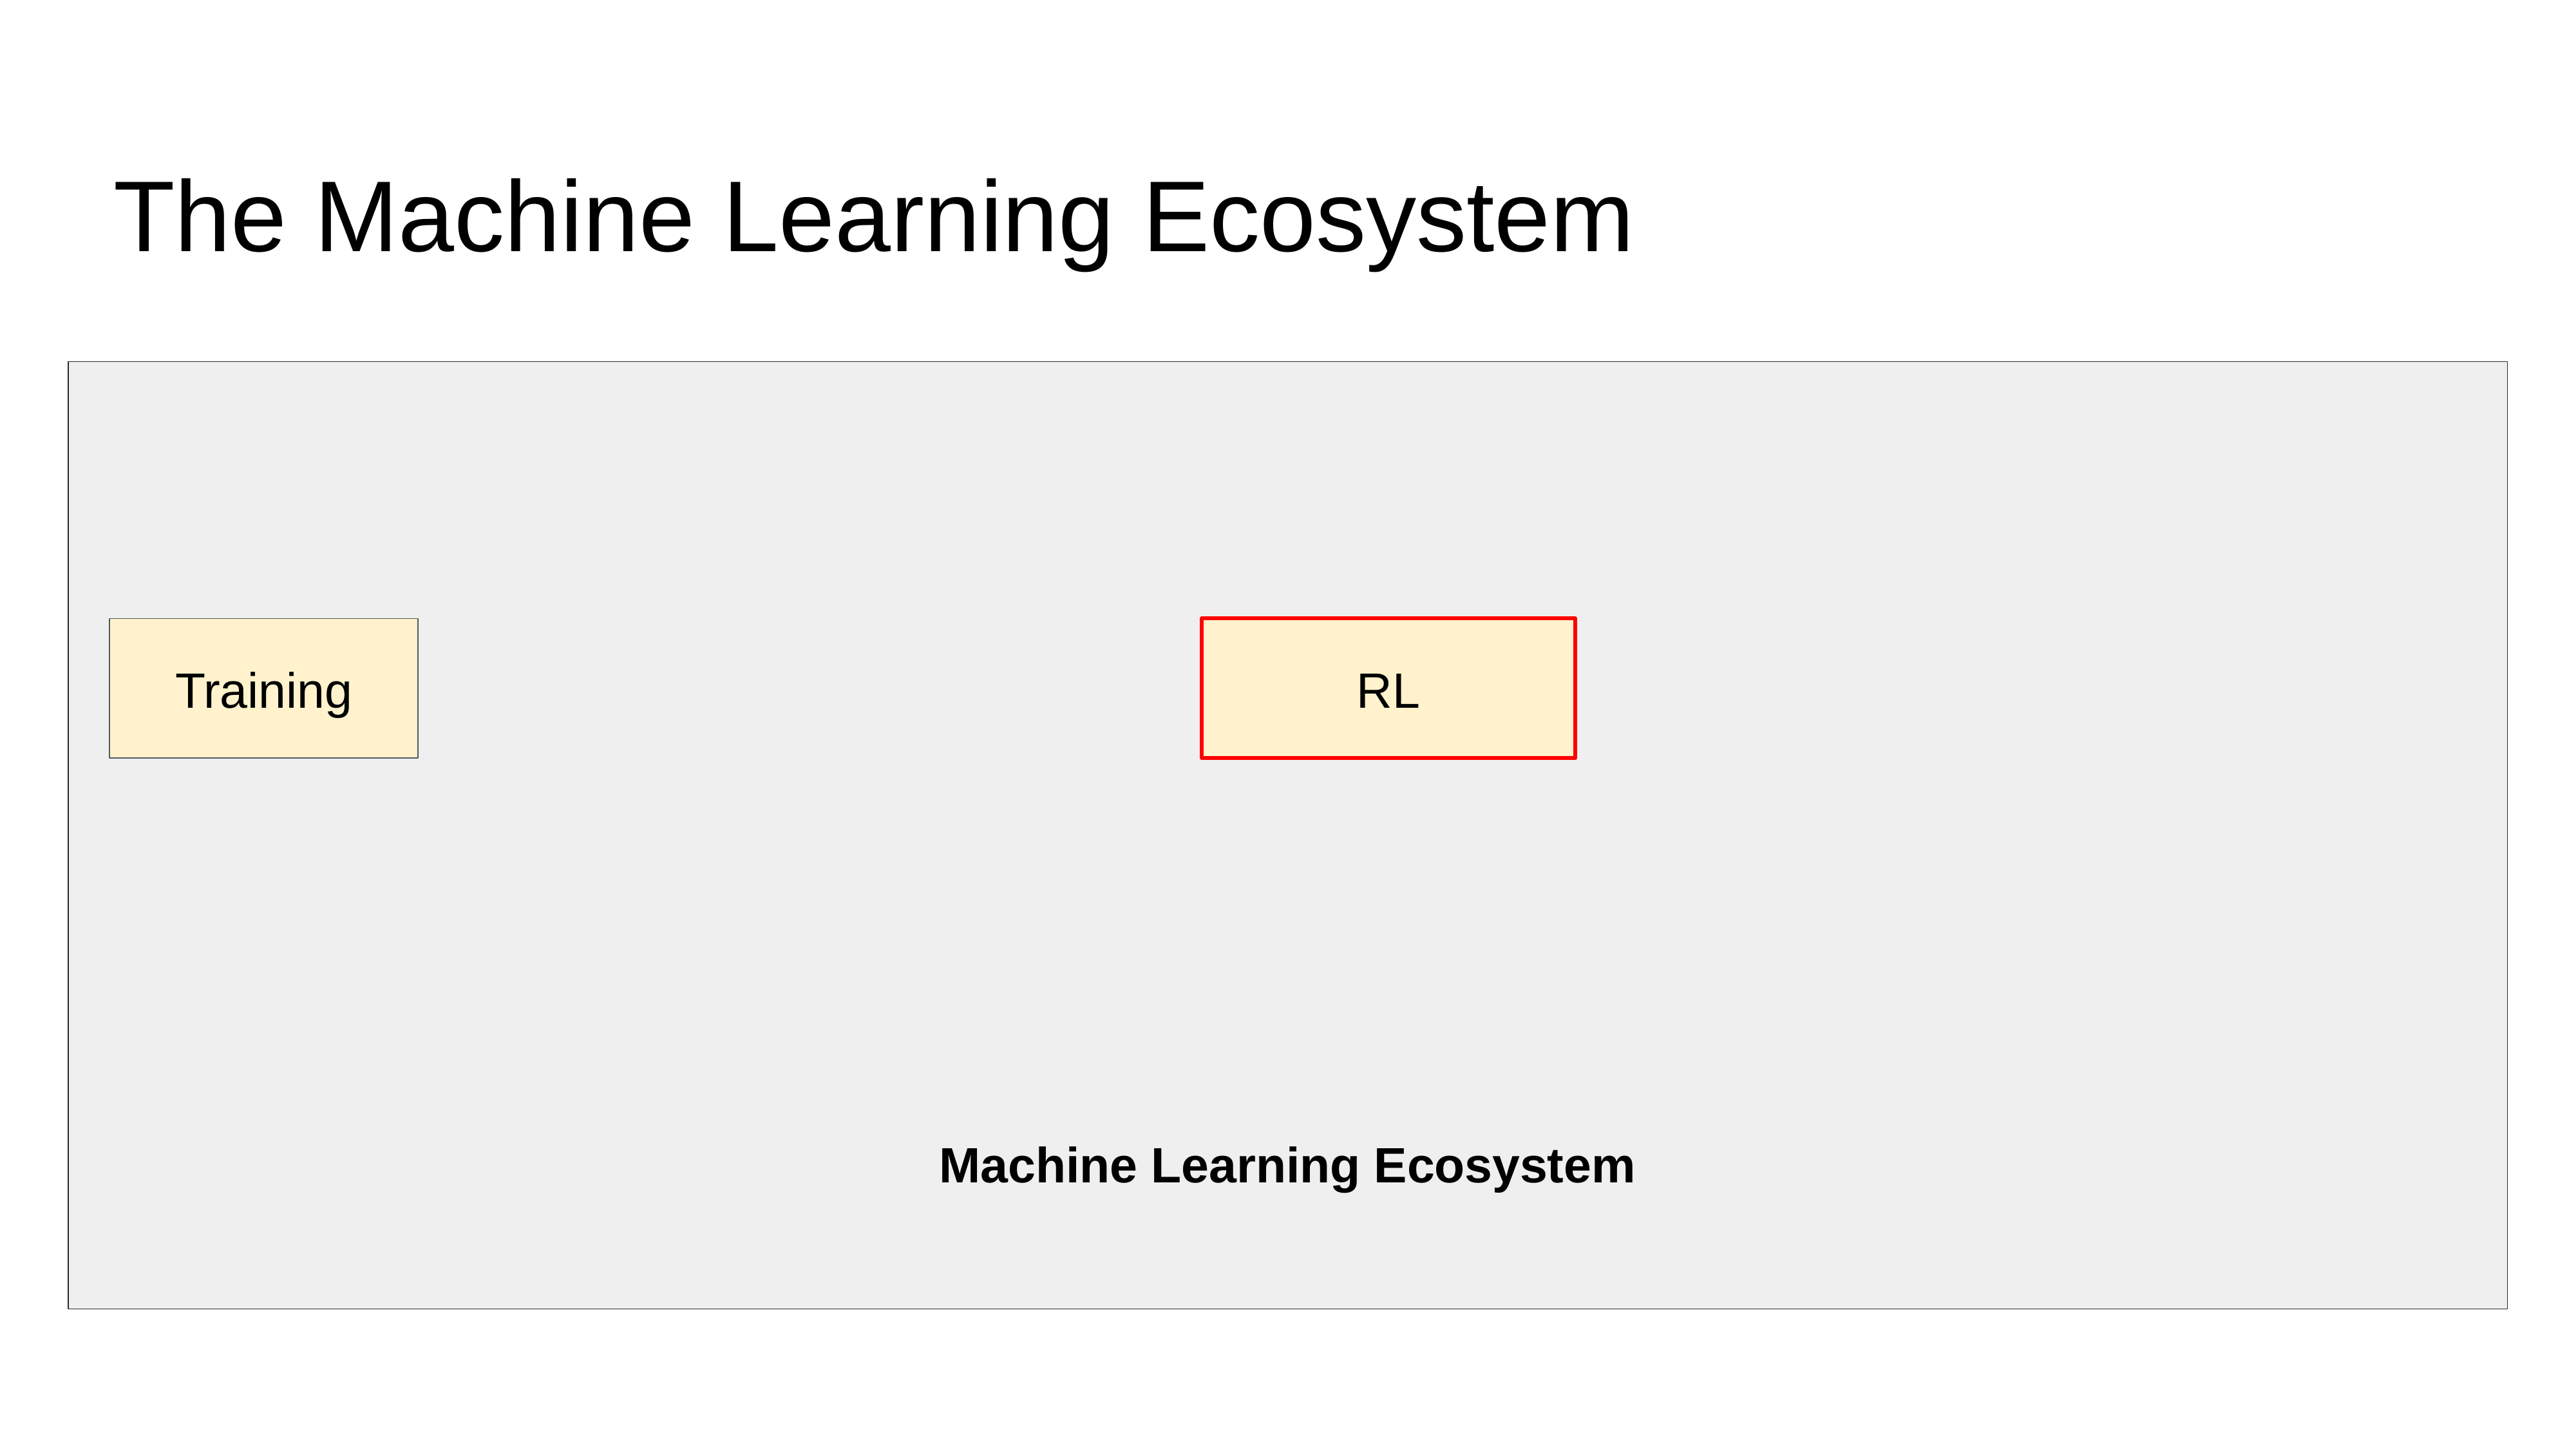

# The Machine Learning Ecosystem

Machine Learning Ecosystem
Training
RL